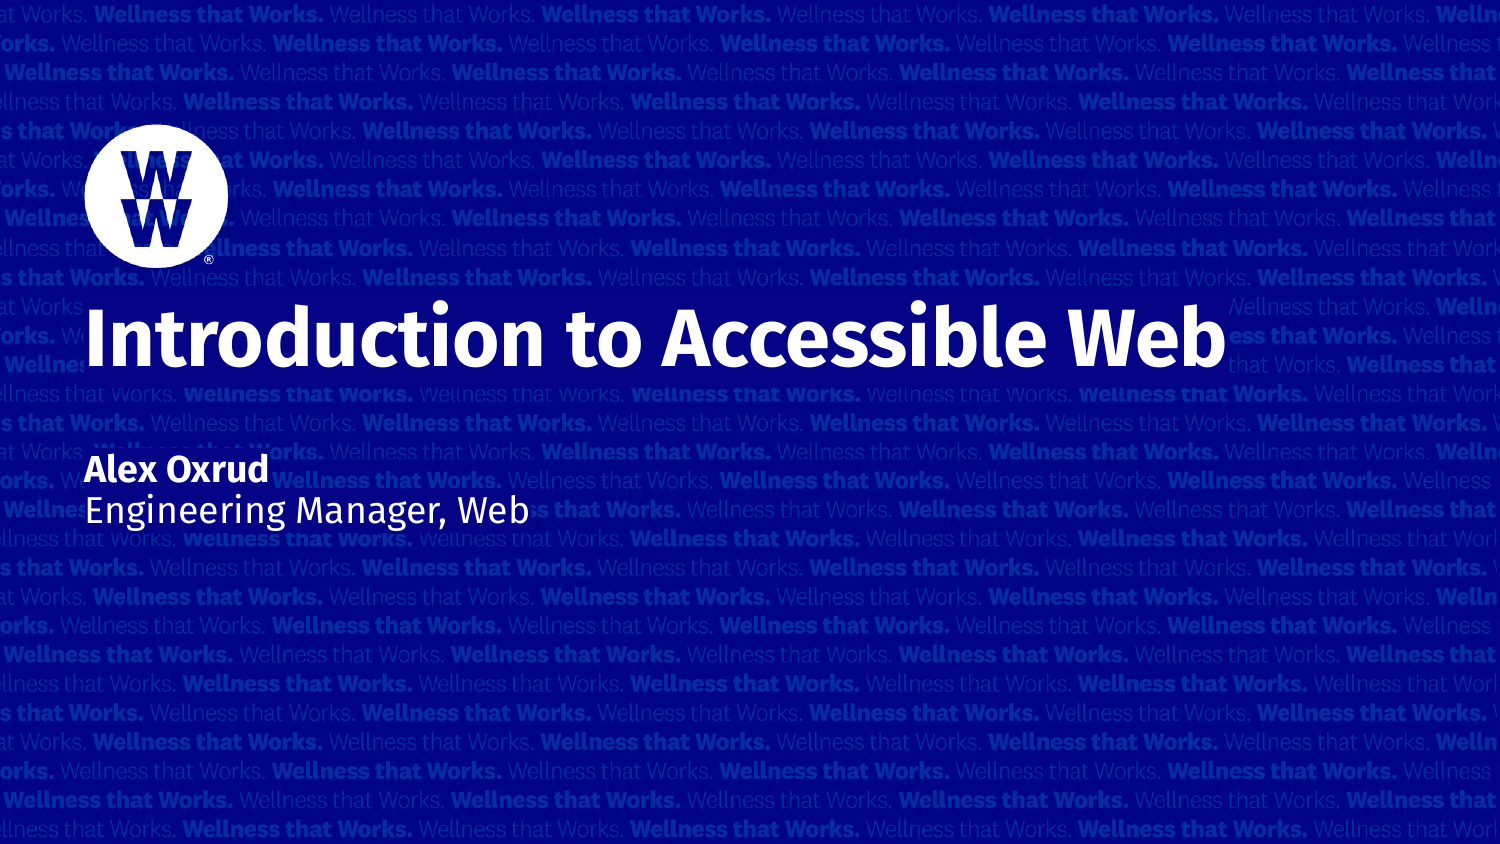

# Introduction to Accessible Web
Alex Oxrud
Engineering Manager, Web